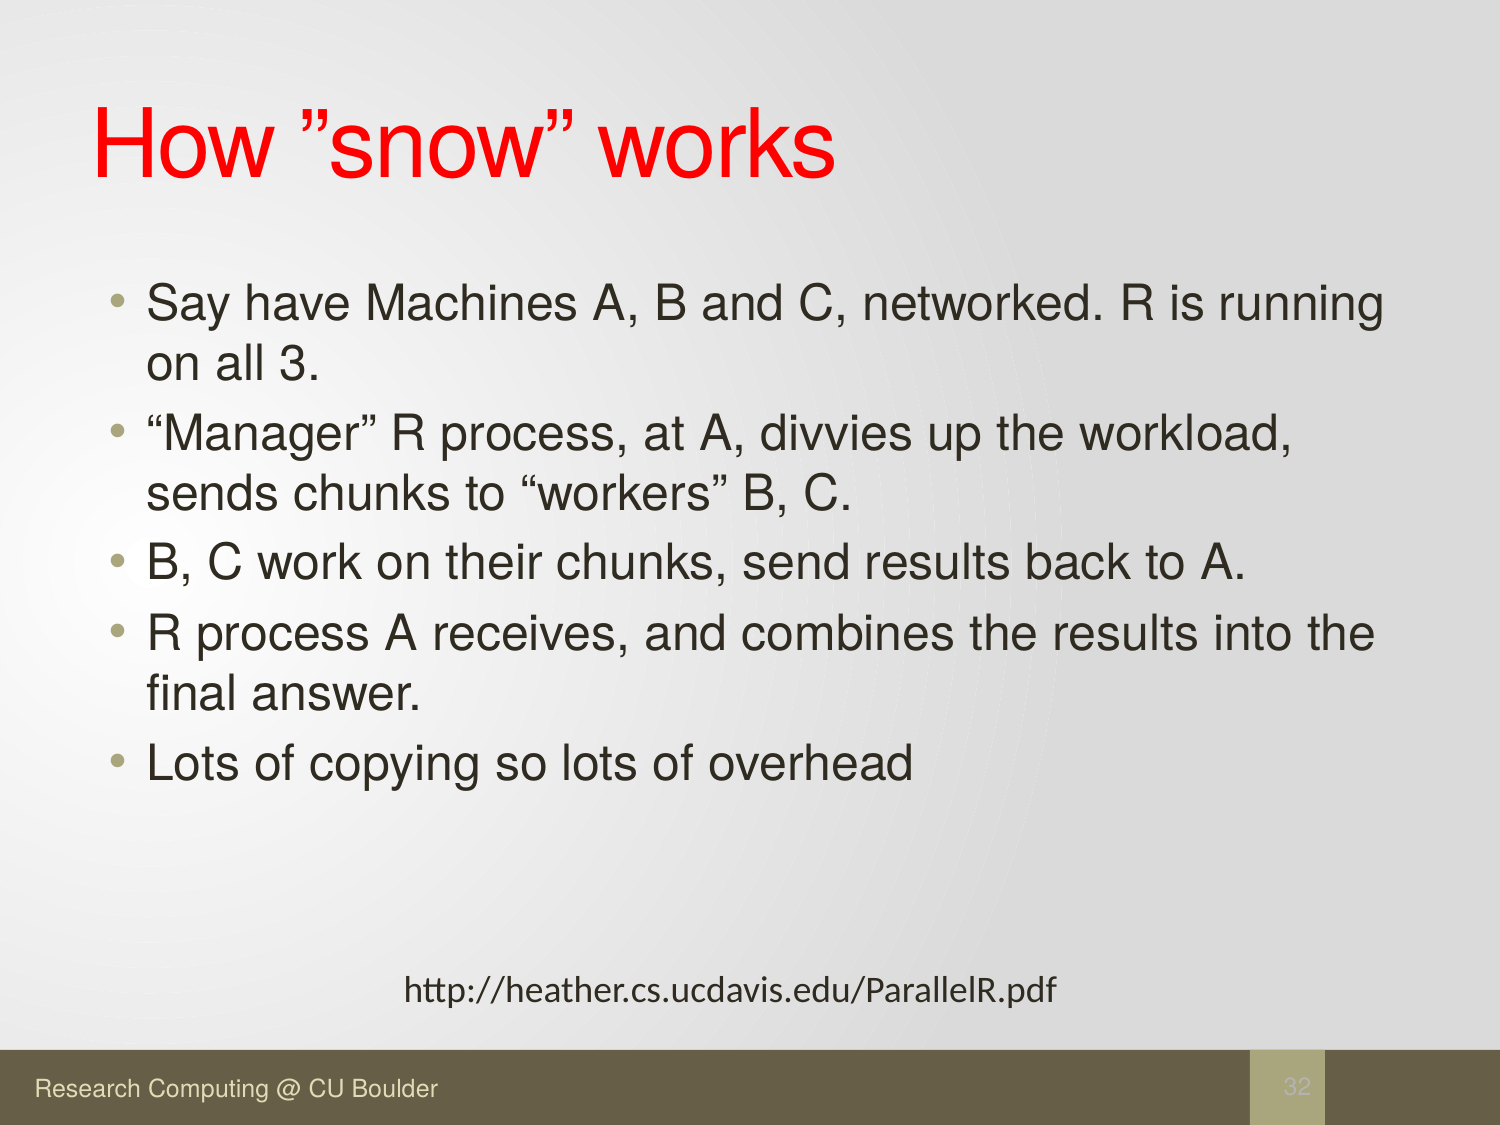

# How ”snow” works
Say have Machines A, B and C, networked. R is running on all 3.
“Manager” R process, at A, divvies up the workload, sends chunks to “workers” B, C.
B, C work on their chunks, send results back to A.
R process A receives, and combines the results into the final answer.
Lots of copying so lots of overhead
http://heather.cs.ucdavis.edu/ParallelR.pdf
32